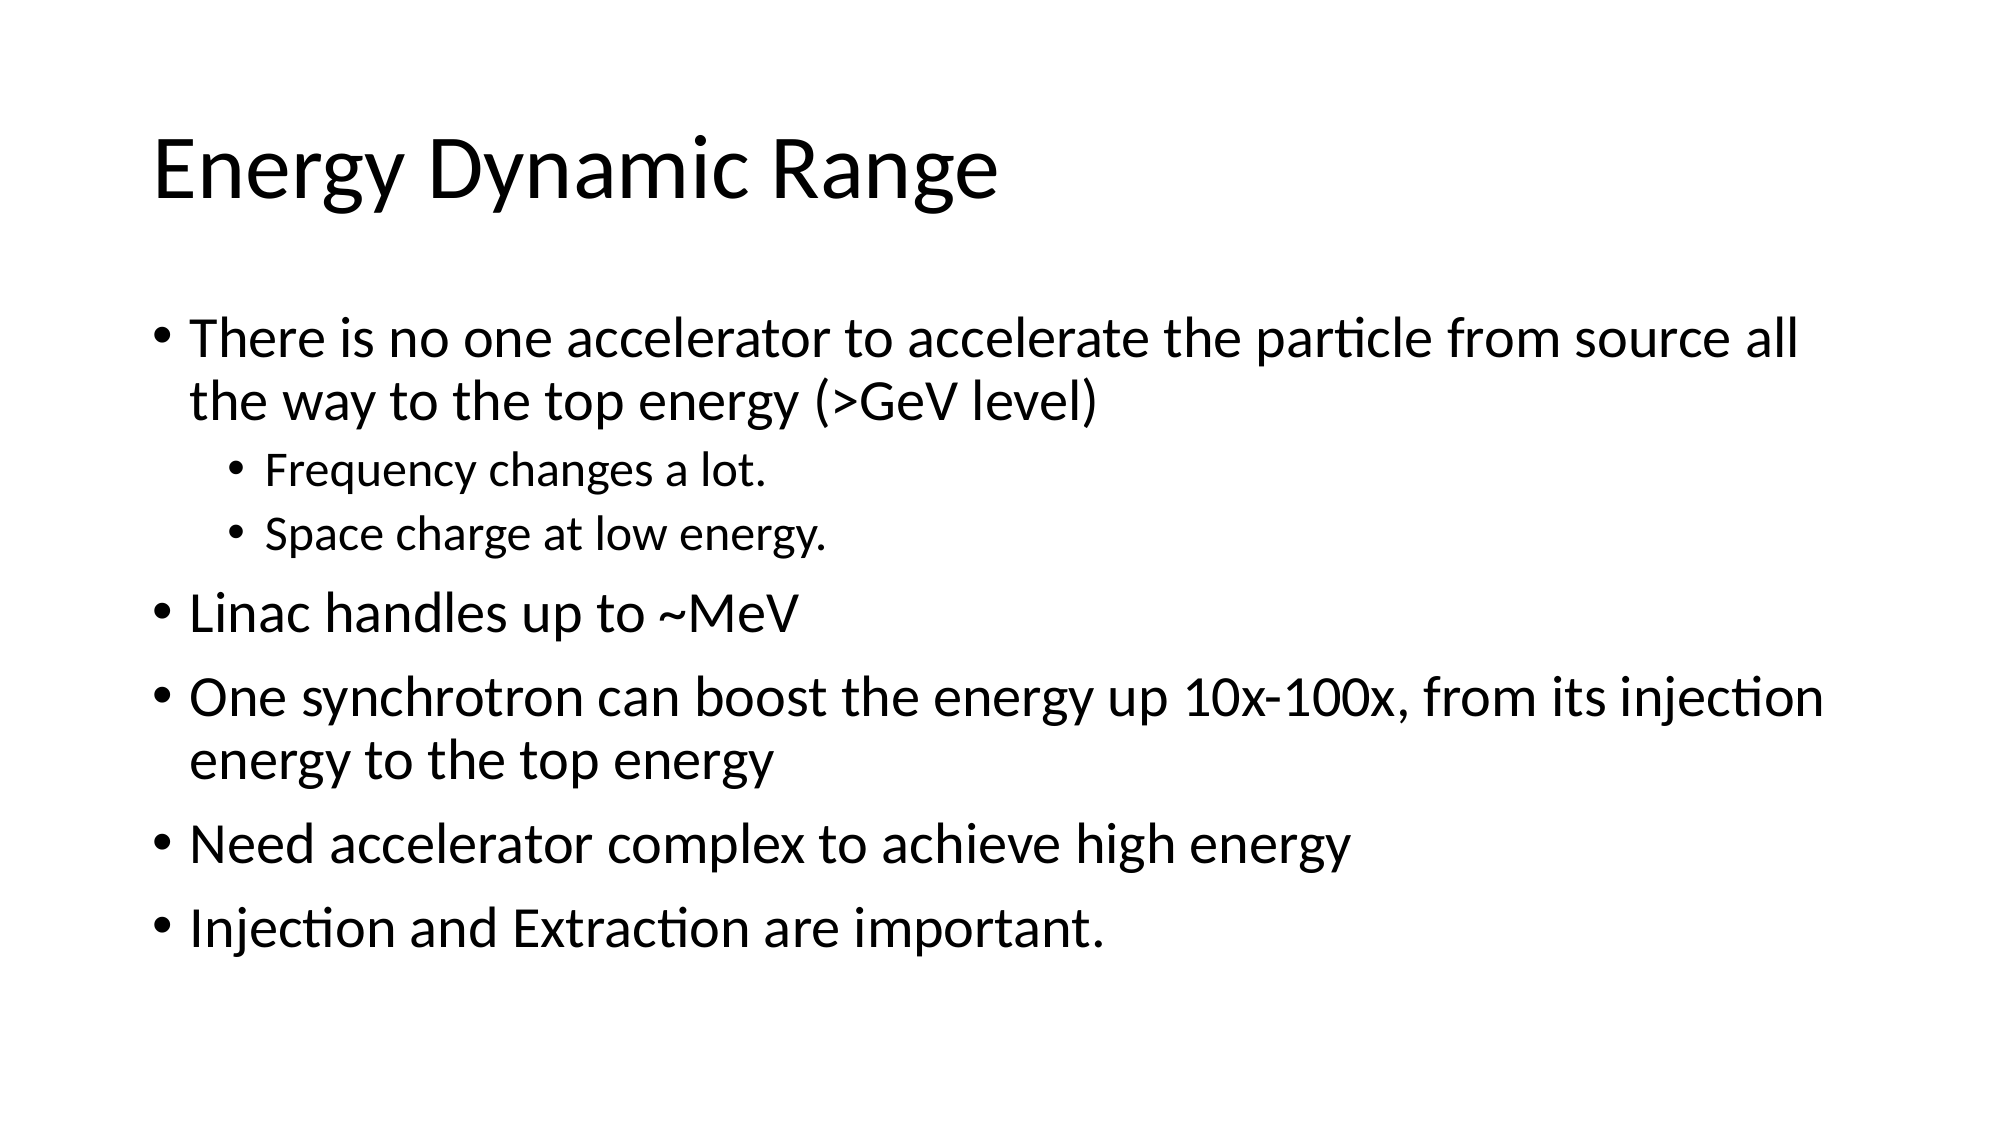

# Energy Dynamic Range
There is no one accelerator to accelerate the particle from source all the way to the top energy (>GeV level)
Frequency changes a lot.
Space charge at low energy.
Linac handles up to ~MeV
One synchrotron can boost the energy up 10x-100x, from its injection energy to the top energy
Need accelerator complex to achieve high energy
Injection and Extraction are important.